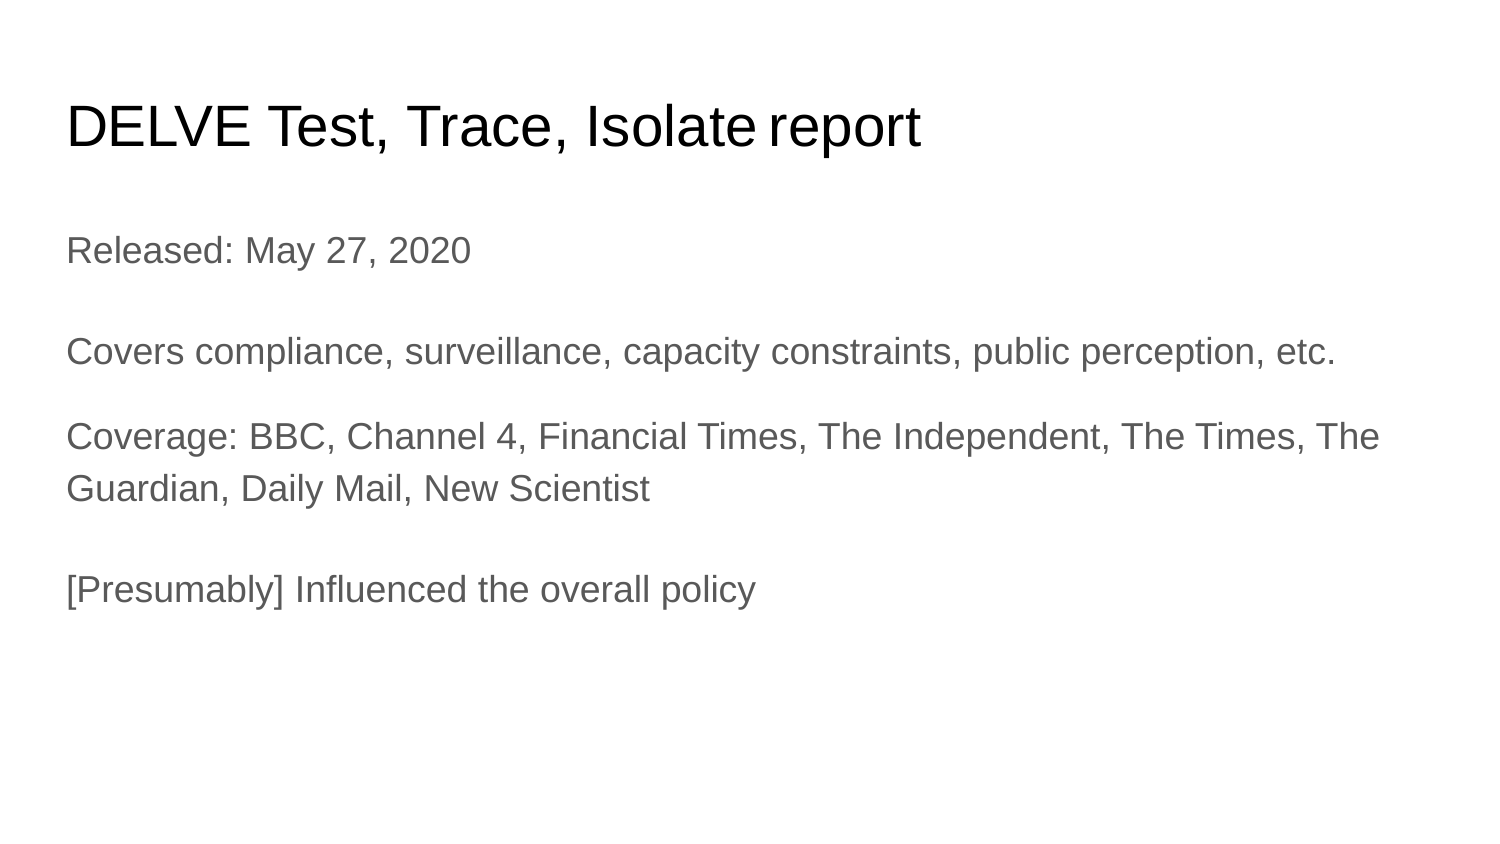

# DELVE Test, Trace, Isolate report
Released: May 27, 2020
Covers compliance, surveillance, capacity constraints, public perception, etc.
Coverage: BBC, Channel 4, Financial Times, The Independent, The Times, The Guardian, Daily Mail, New Scientist
[Presumably] Influenced the overall policy